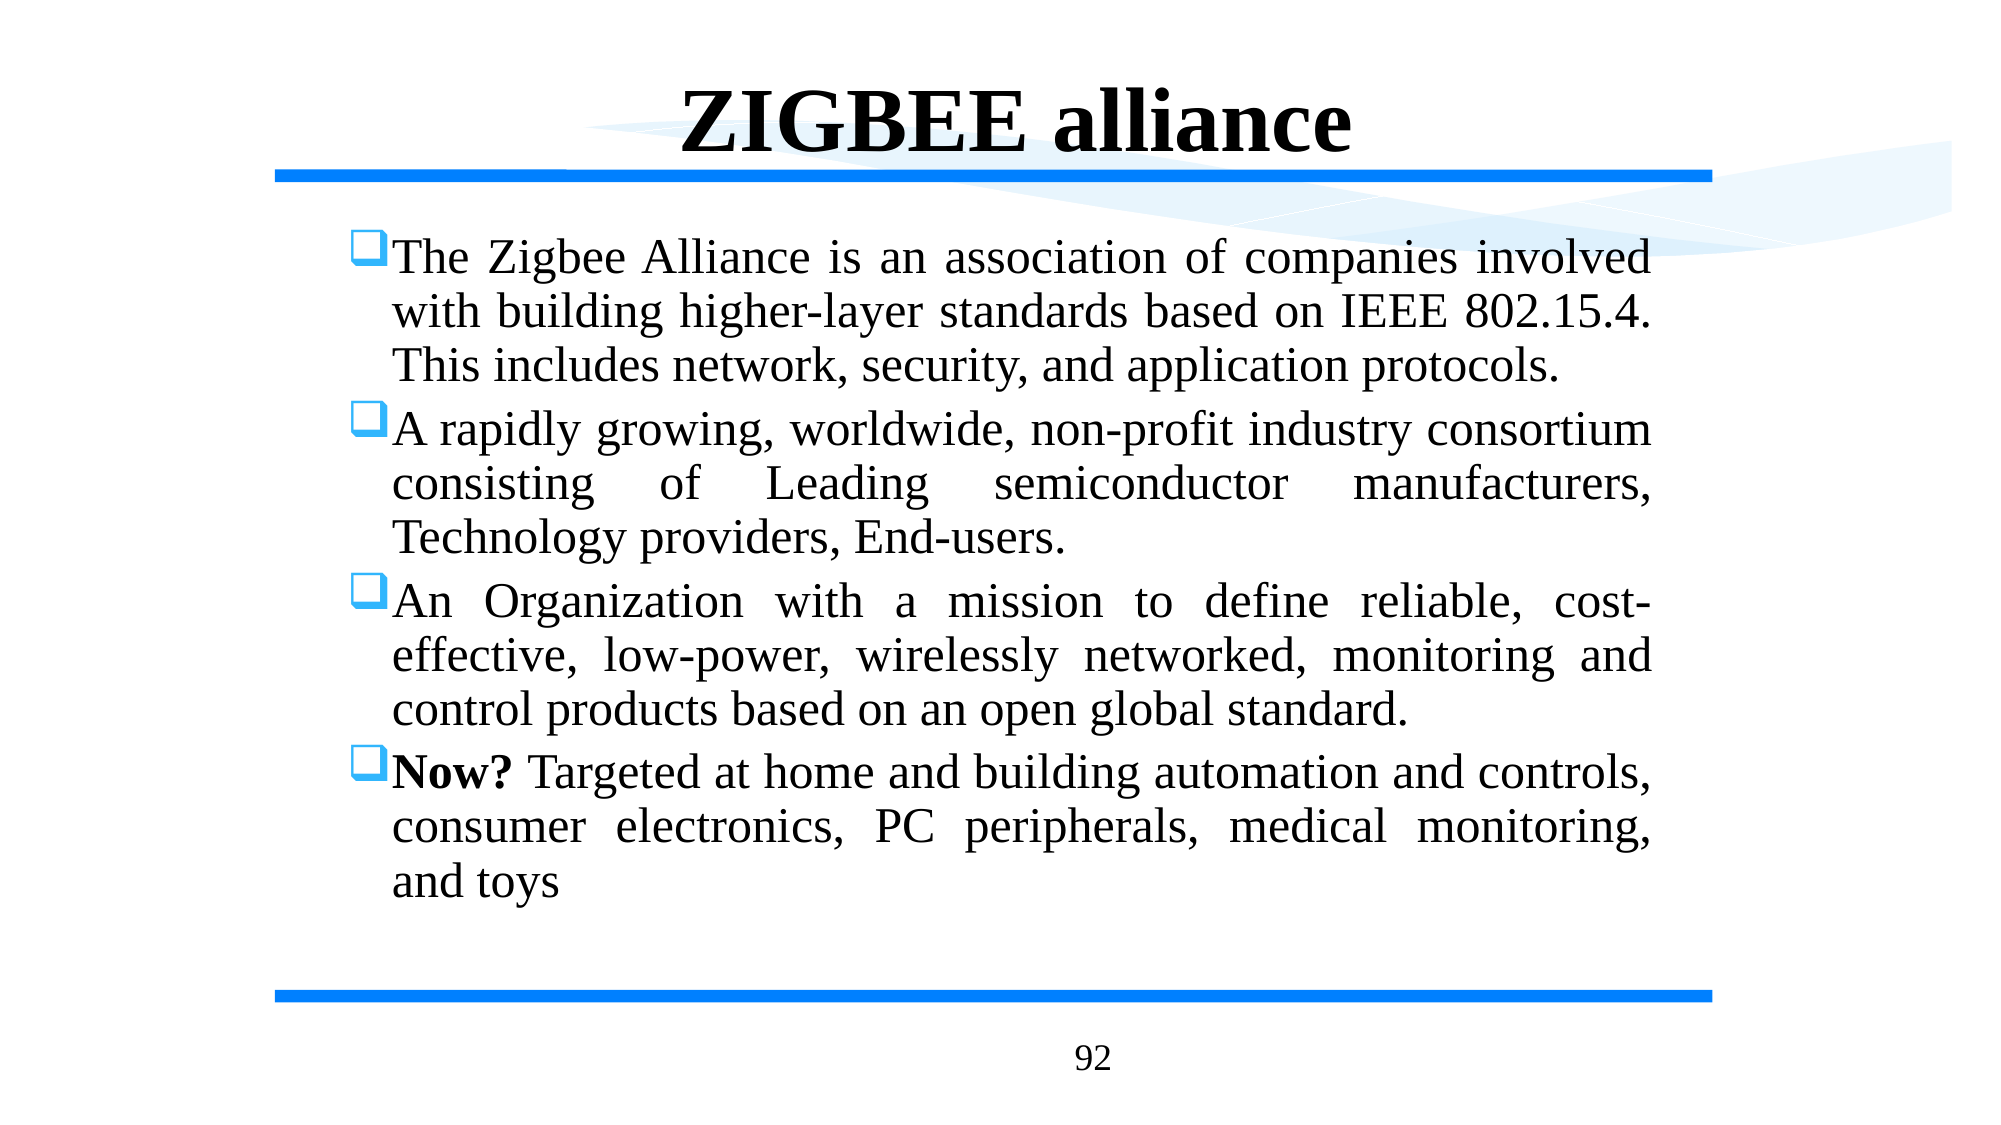

ZIGBEE alliance

The Zigbee Alliance is an association of companies involved with building higher-layer standards based on IEEE 802.15.4. This includes network, security, and application protocols.
A rapidly growing, worldwide, non-profit industry consortium consisting of Leading semiconductor manufacturers, Technology providers, End-users.
An Organization with a mission to define reliable, cost-effective, low-power, wirelessly networked, monitoring and control products based on an open global standard.
Now? Targeted at home and building automation and controls, consumer electronics, PC peripherals, medical monitoring, and toys

92